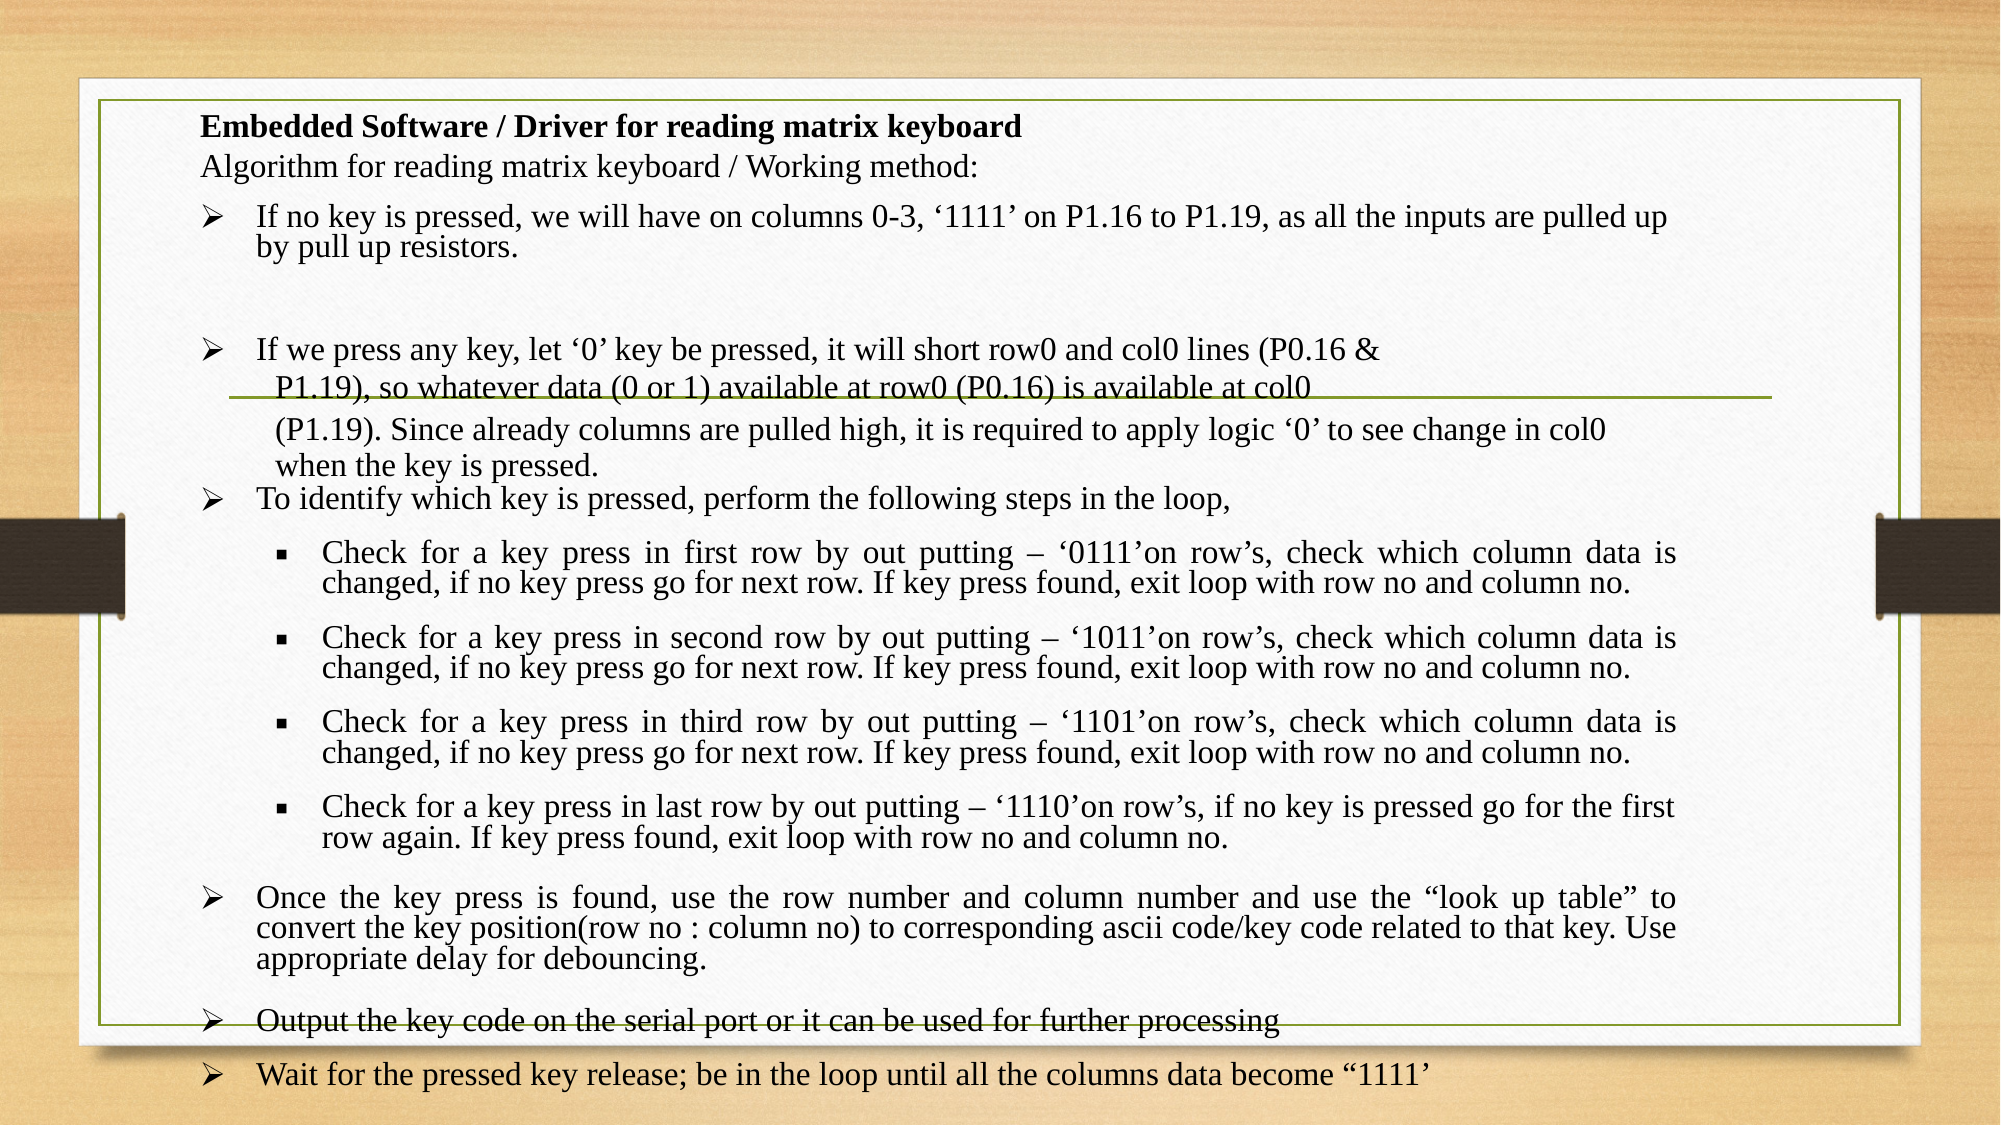

Embedded Software / Driver for reading matrix keyboard
Algorithm for reading matrix keyboard / Working method:

If no key is pressed, we will have on columns 0-3, ‘1111’ on P1.16 to P1.19, as all the inputs are pulled up by pull up resistors.

If we press any key, let ‘0’ key be pressed, it will short row0 and col0 lines (P0.16 &

P1.19), so whatever data (0 or 1) available at row0 (P0.16) is available at col0

(P1.19). Since already columns are pulled high, it is required to apply logic ‘0’ to see change in col0 when the key is pressed.
To identify which key is pressed, perform the following steps in the loop,

Check for a key press in first row by out putting – ‘0111’on row’s, check which column data is changed, if no key press go for next row. If key press found, exit loop with row no and column no.

Check for a key press in second row by out putting – ‘1011’on row’s, check which column data is changed, if no key press go for next row. If key press found, exit loop with row no and column no.

Check for a key press in third row by out putting – ‘1101’on row’s, check which column data is changed, if no key press go for next row. If key press found, exit loop with row no and column no.

Check for a key press in last row by out putting – ‘1110’on row’s, if no key is pressed go for the first row again. If key press found, exit loop with row no and column no.

Once the key press is found, use the row number and column number and use the “look up table” to convert the key position(row no : column no) to corresponding ascii code/key code related to that key. Use appropriate delay for debouncing.

Output the key code on the serial port or it can be used for further processing

Wait for the pressed key release; be in the loop until all the columns data become “1111’